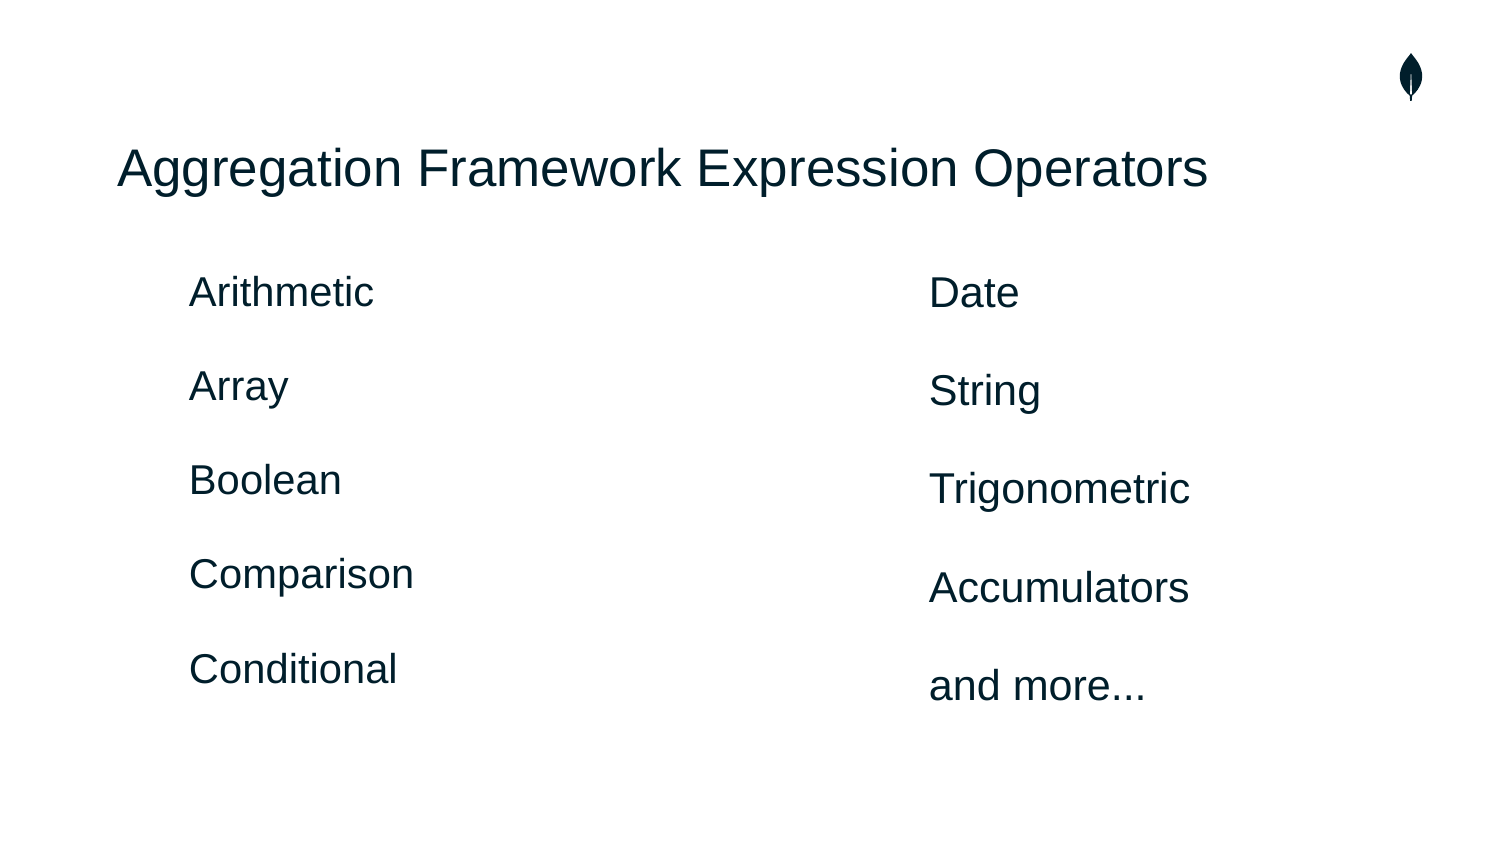

Aggregation Framework Expression Operators
Date
String
Trigonometric
Accumulators
and more...
Arithmetic
Array
Boolean
Comparison
Conditional